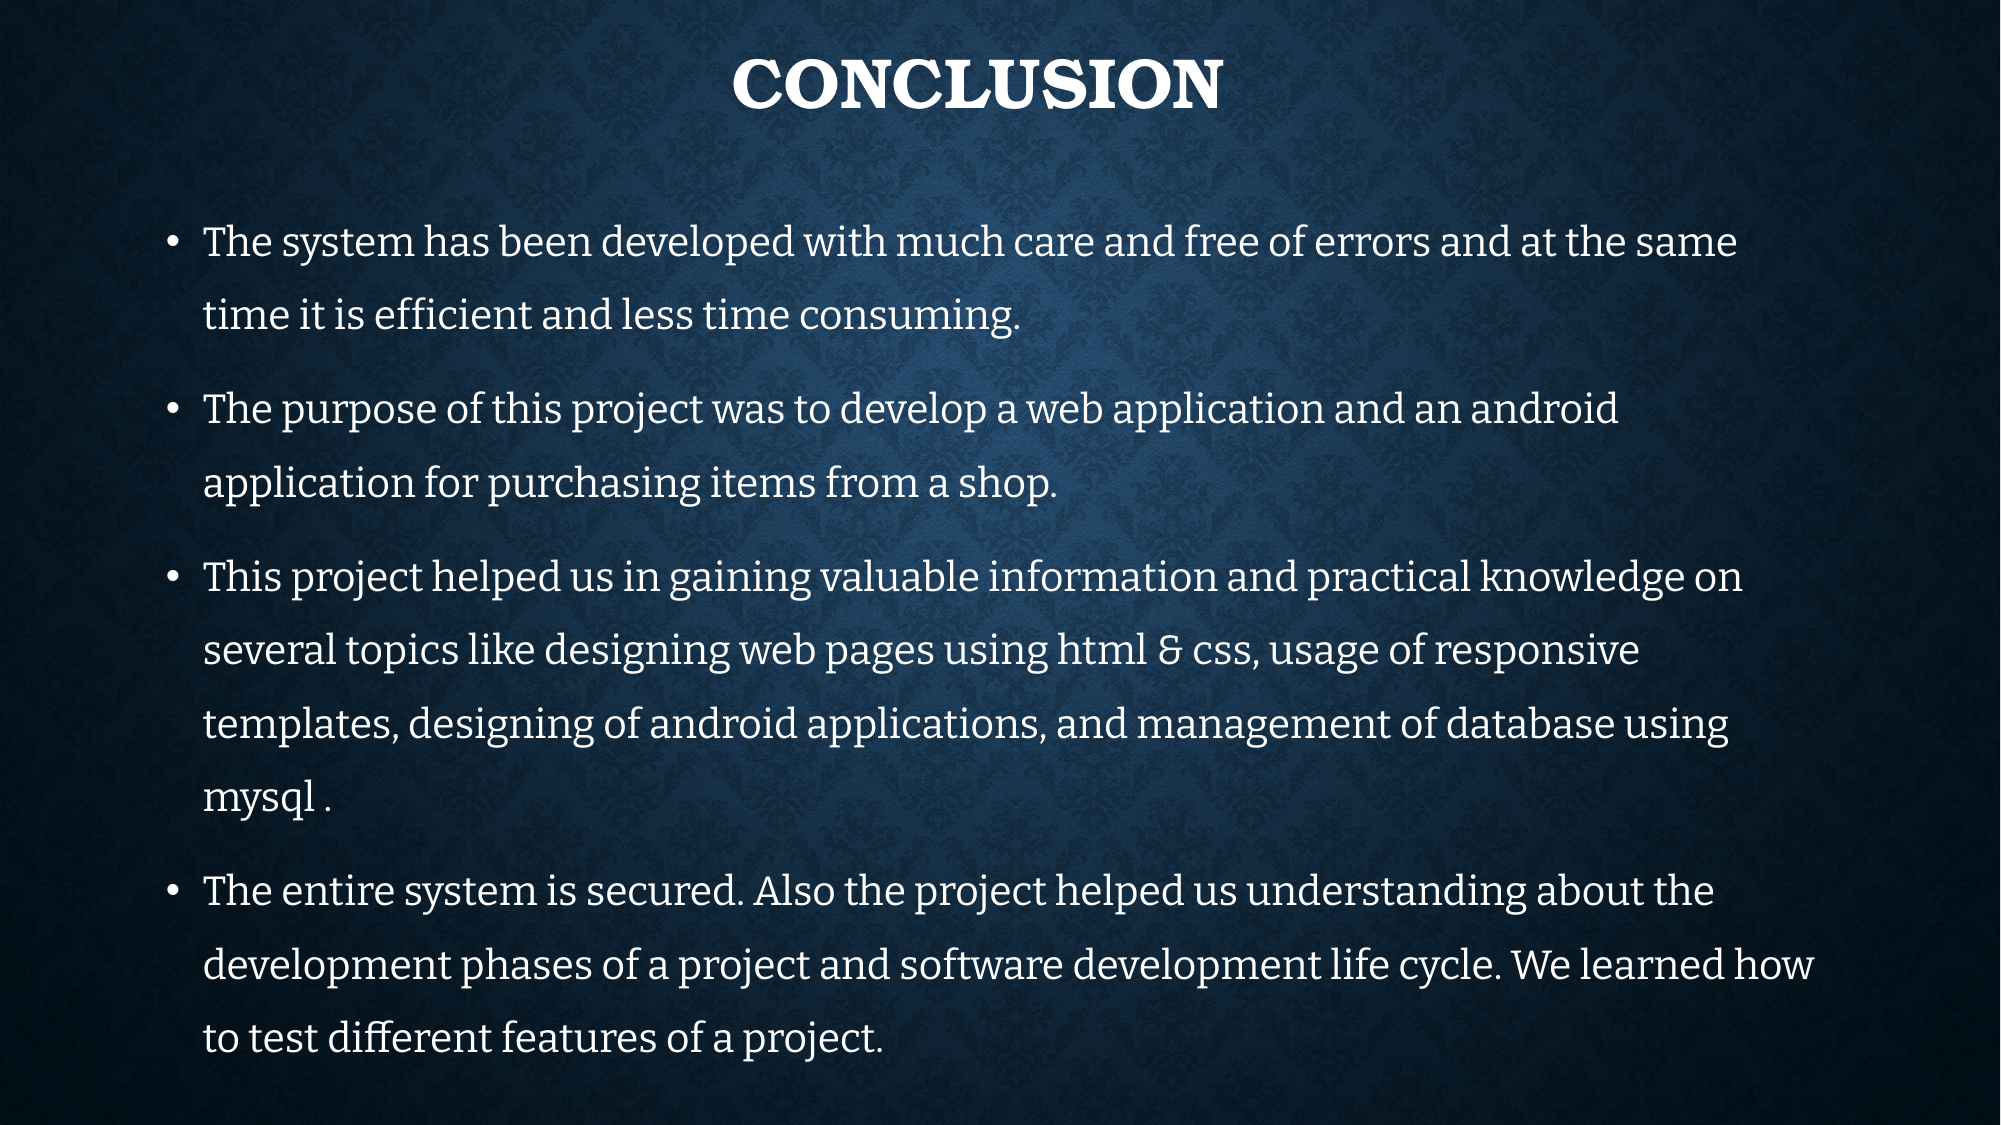

# conclusion
The system has been developed with much care and free of errors and at the same time it is efficient and less time consuming.
The purpose of this project was to develop a web application and an android application for purchasing items from a shop.
This project helped us in gaining valuable information and practical knowledge on several topics like designing web pages using html & css, usage of responsive templates, designing of android applications, and management of database using mysql .
The entire system is secured. Also the project helped us understanding about the development phases of a project and software development life cycle. We learned how to test different features of a project.